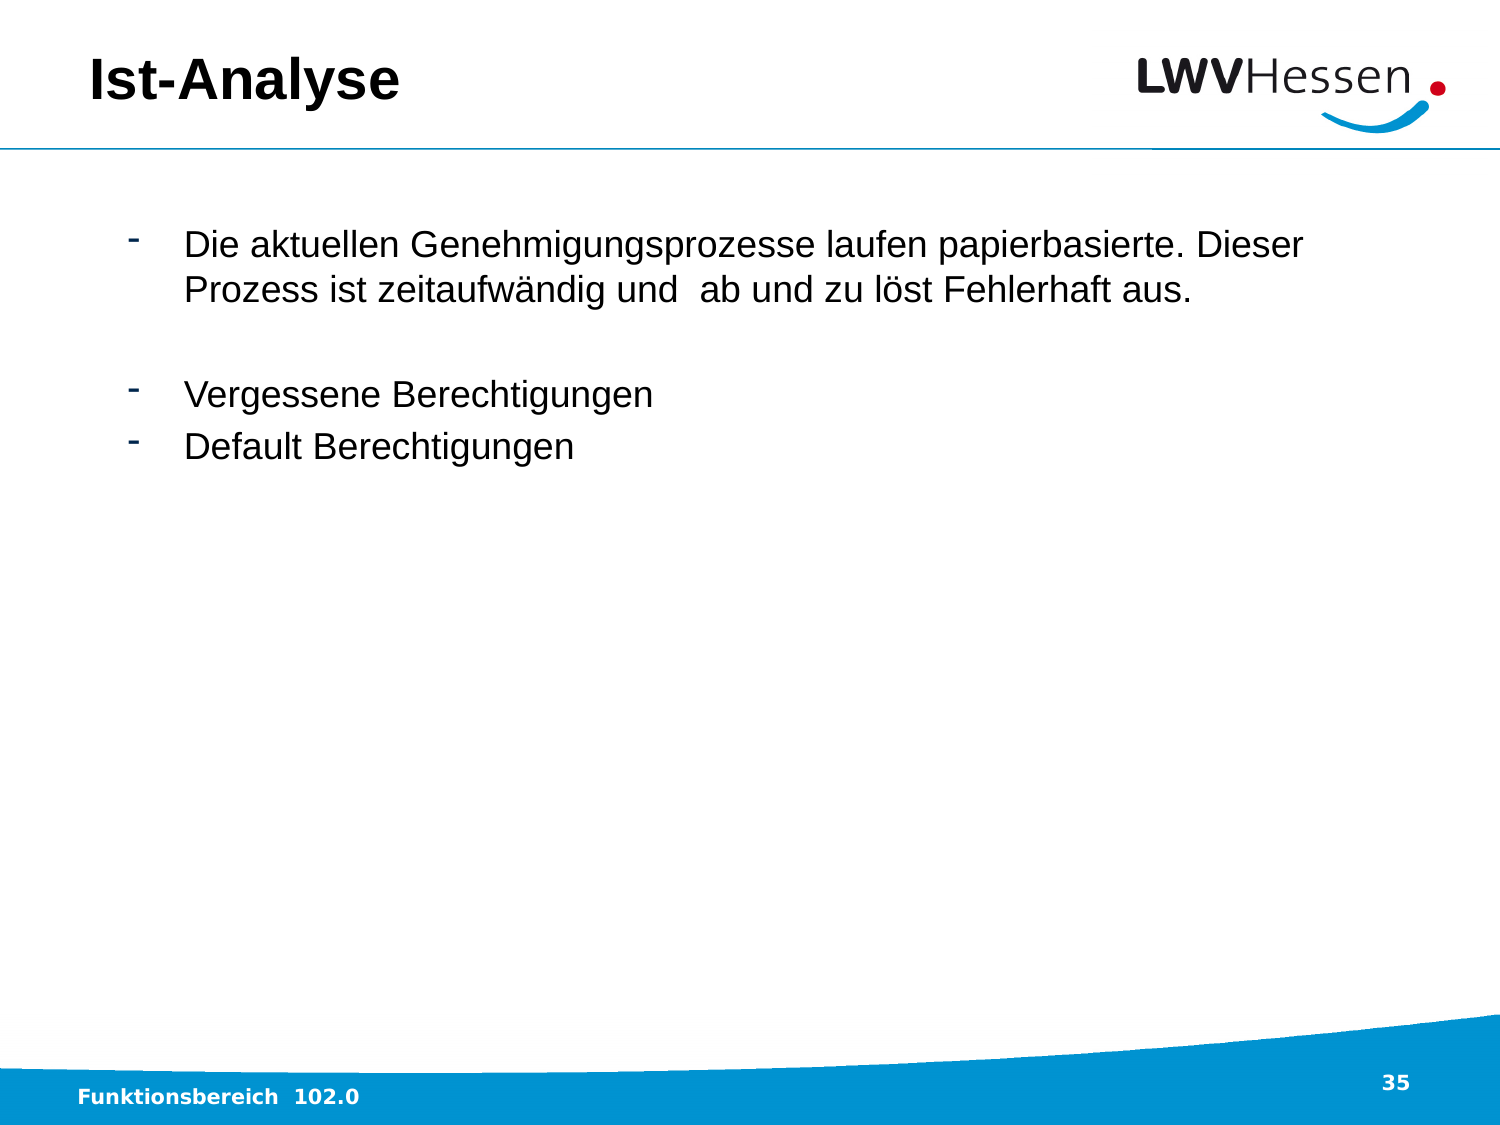

# Ist-Analyse
Die aktuellen Genehmigungsprozesse laufen papierbasierte. Dieser Prozess ist zeitaufwändig und  ab und zu löst Fehlerhaft aus.

Vergessene Berechtigungen
Default Berechtigungen